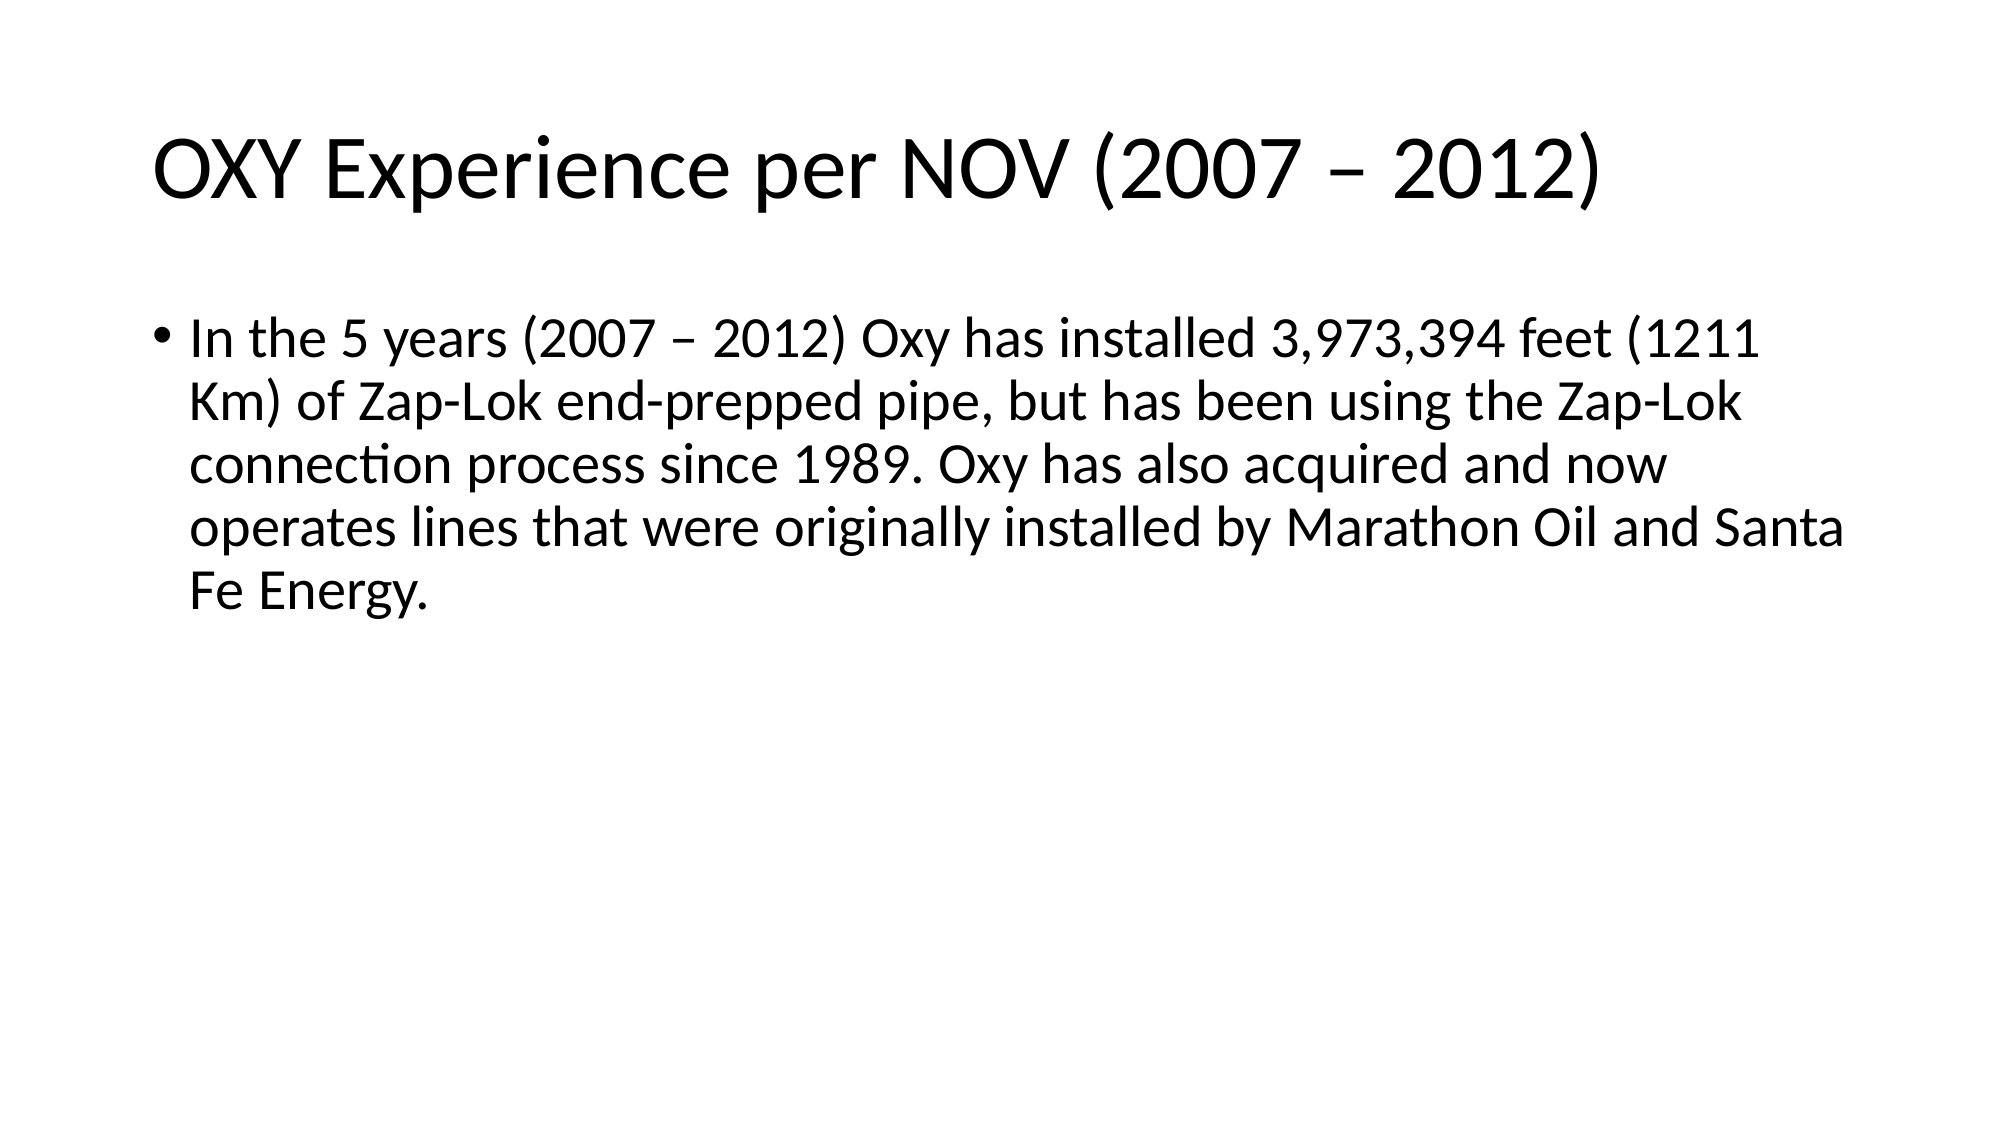

# OXY Experience per NOV (2007 – 2012)
In the 5 years (2007 – 2012) Oxy has installed 3,973,394 feet (1211 Km) of Zap-Lok end-prepped pipe, but has been using the Zap-Lok connection process since 1989. Oxy has also acquired and now operates lines that were originally installed by Marathon Oil and Santa Fe Energy.